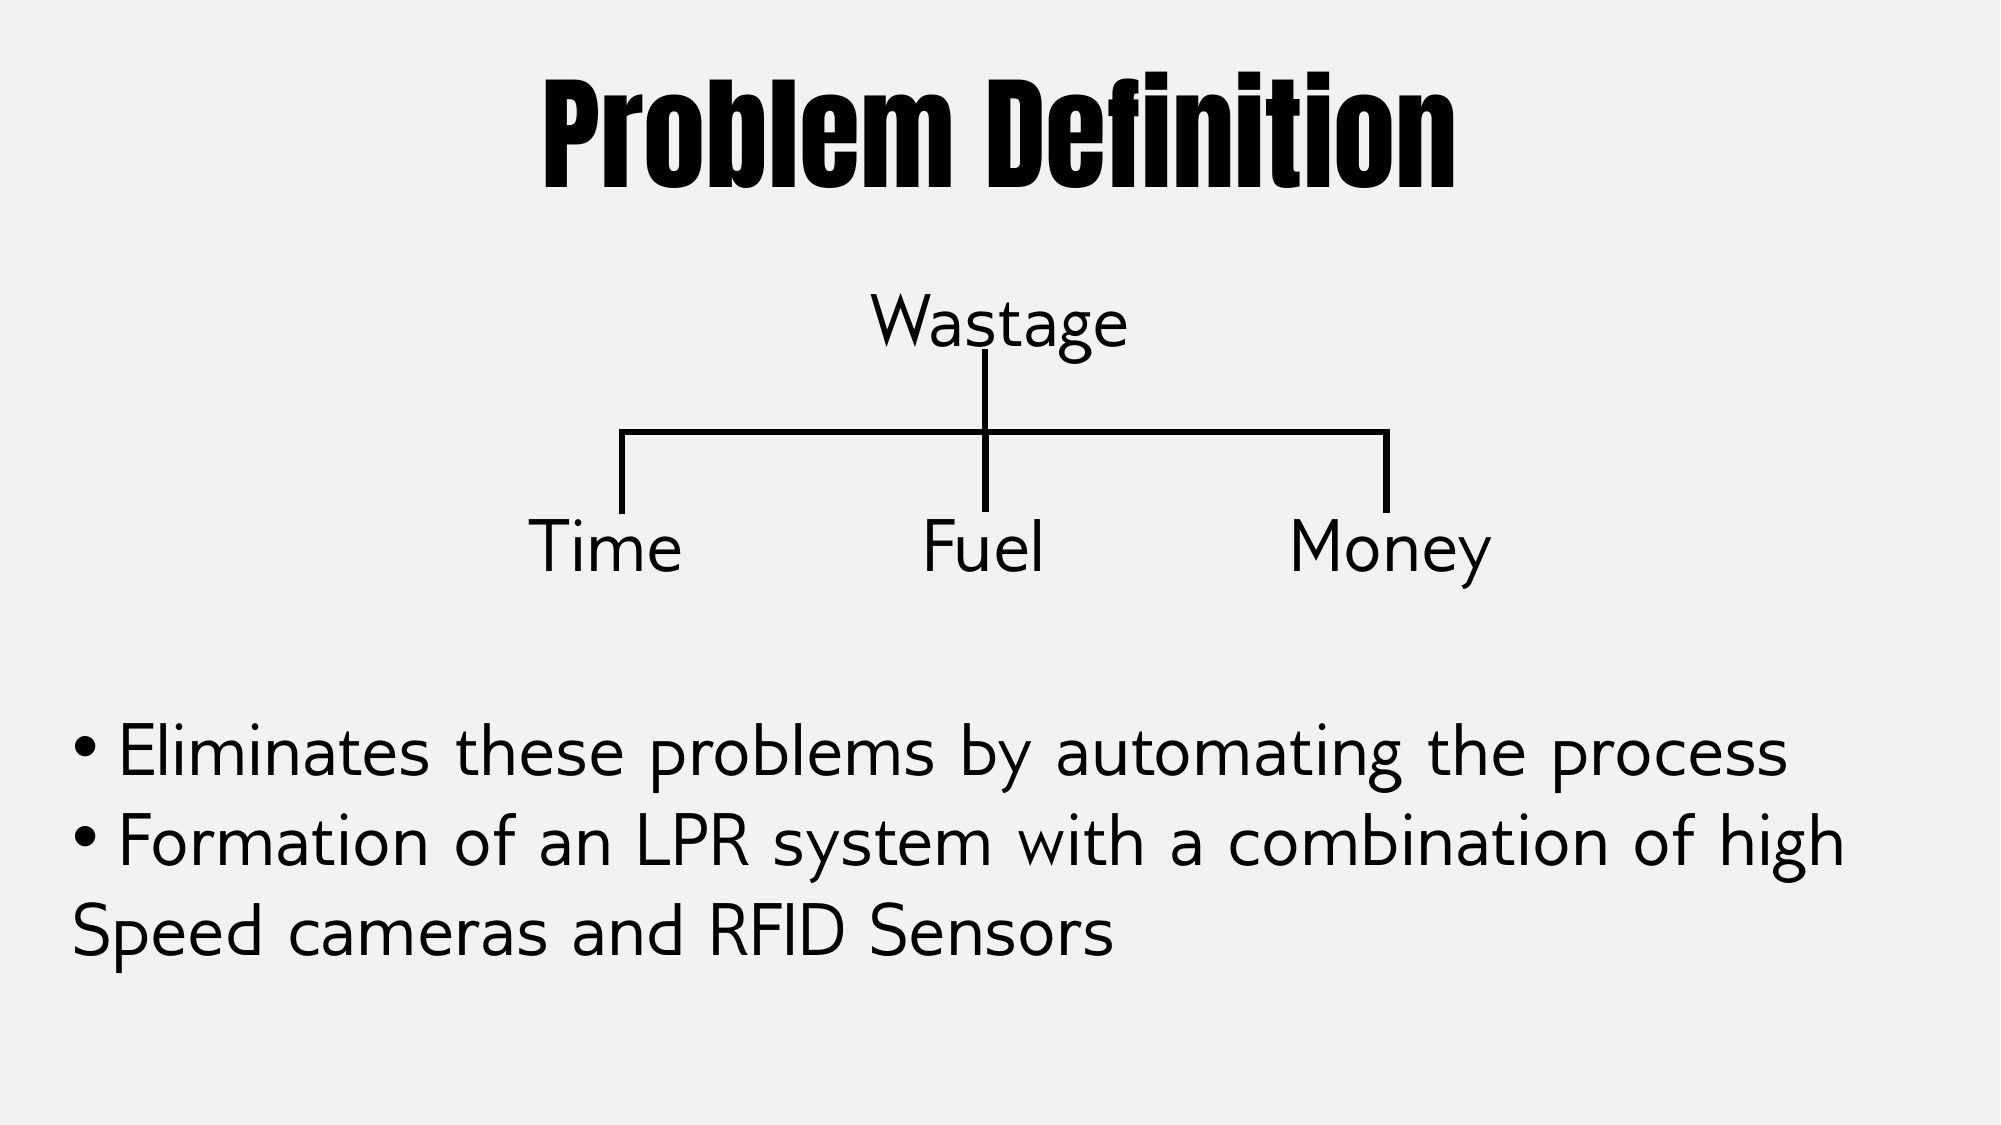

Problem Definition
Wastage
Time
Fuel
Money
Eliminates these problems by automating the process
Formation of an LPR system with a combination of high
Speed cameras and RFID Sensors